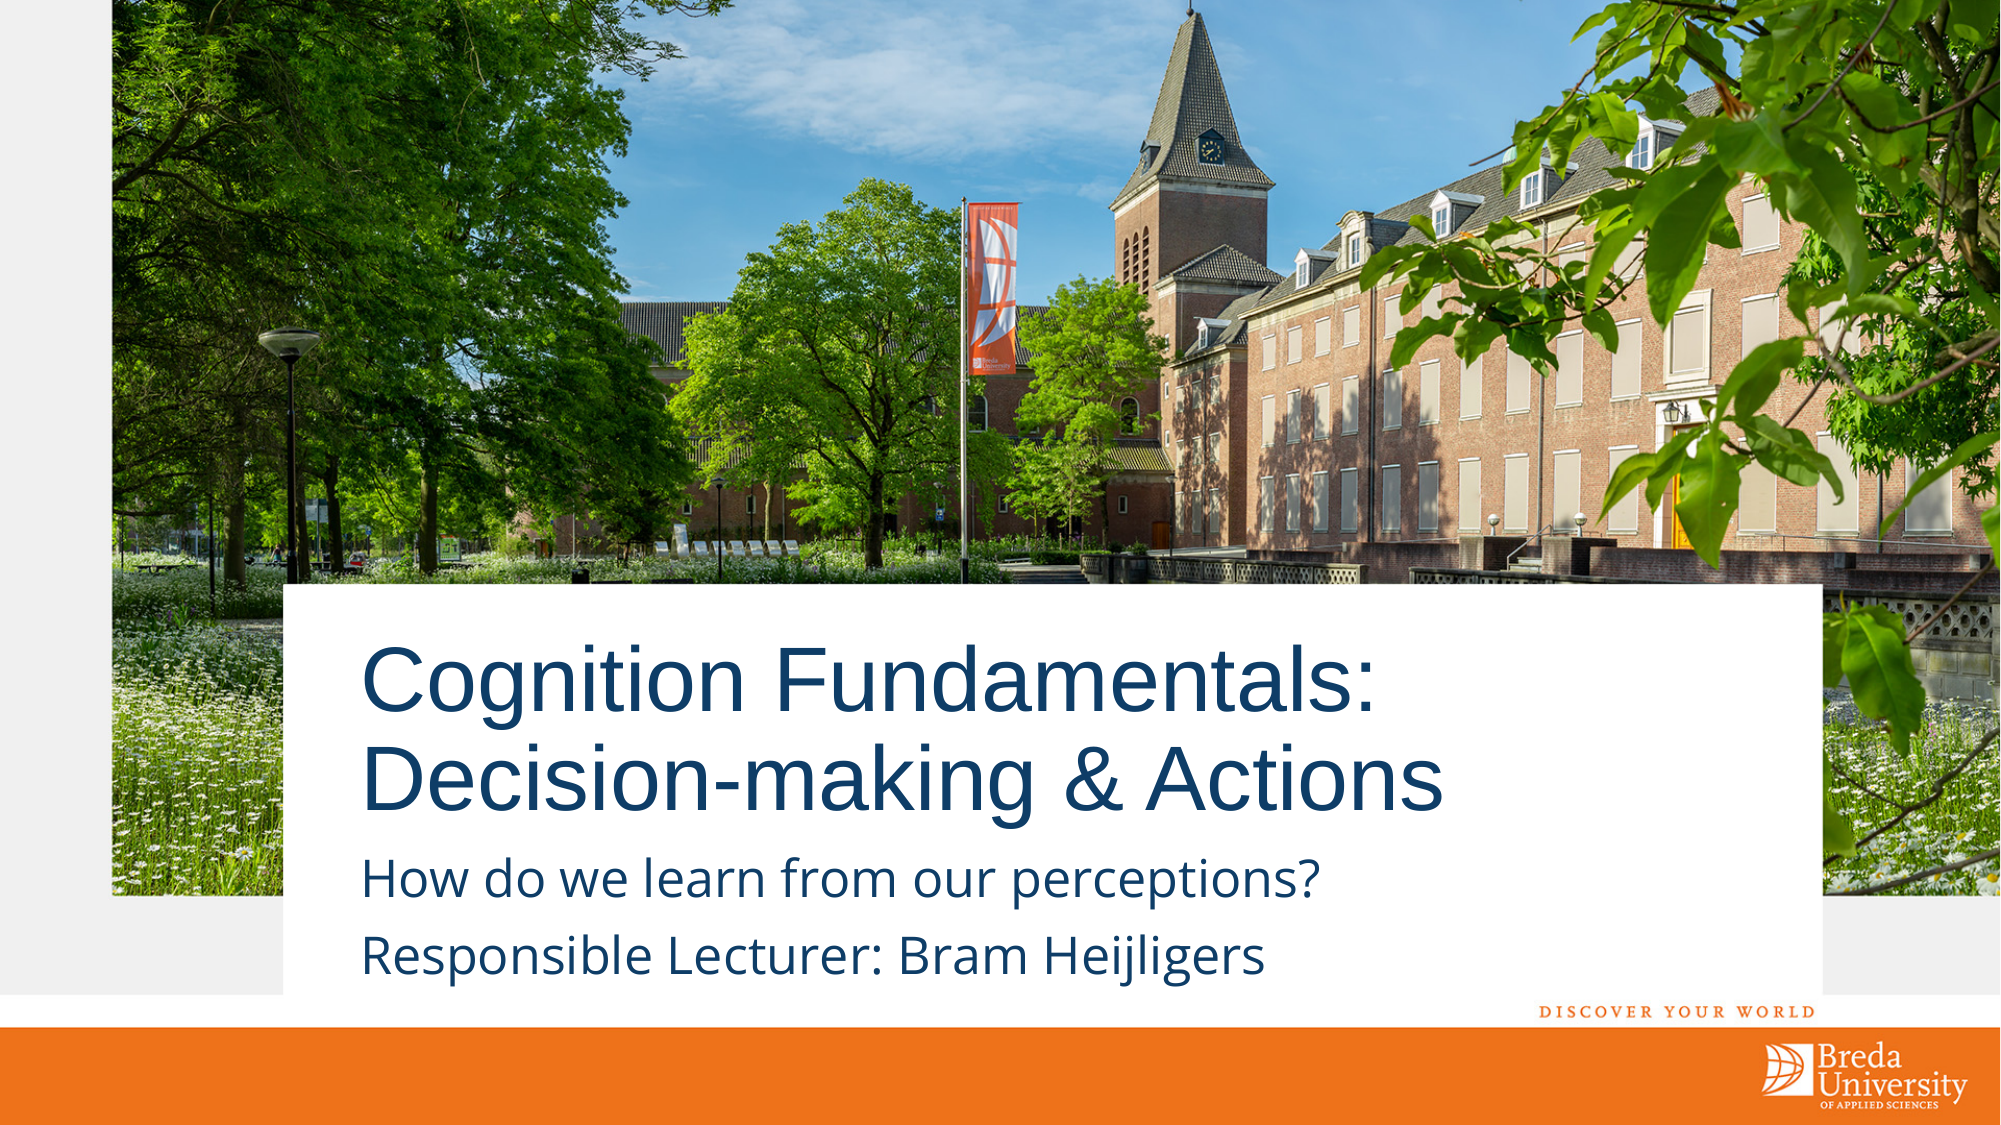

# Cognition Fundamentals: Decision-making & Actions
How do we learn from our perceptions?
Responsible Lecturer: Bram Heijligers